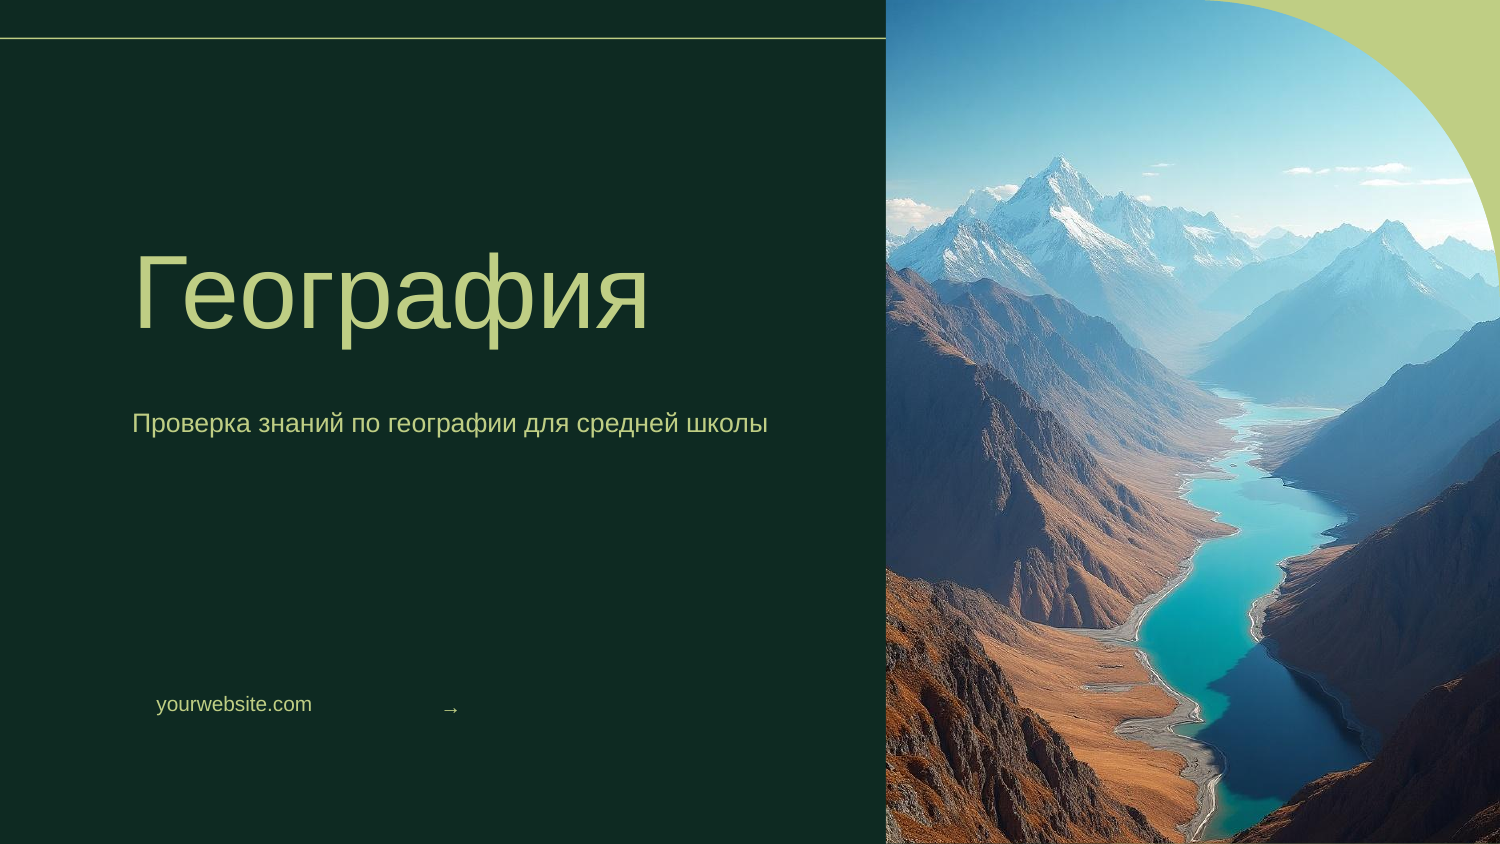

# География
Проверка знаний по географии для средней школы
yourwebsite.com
→